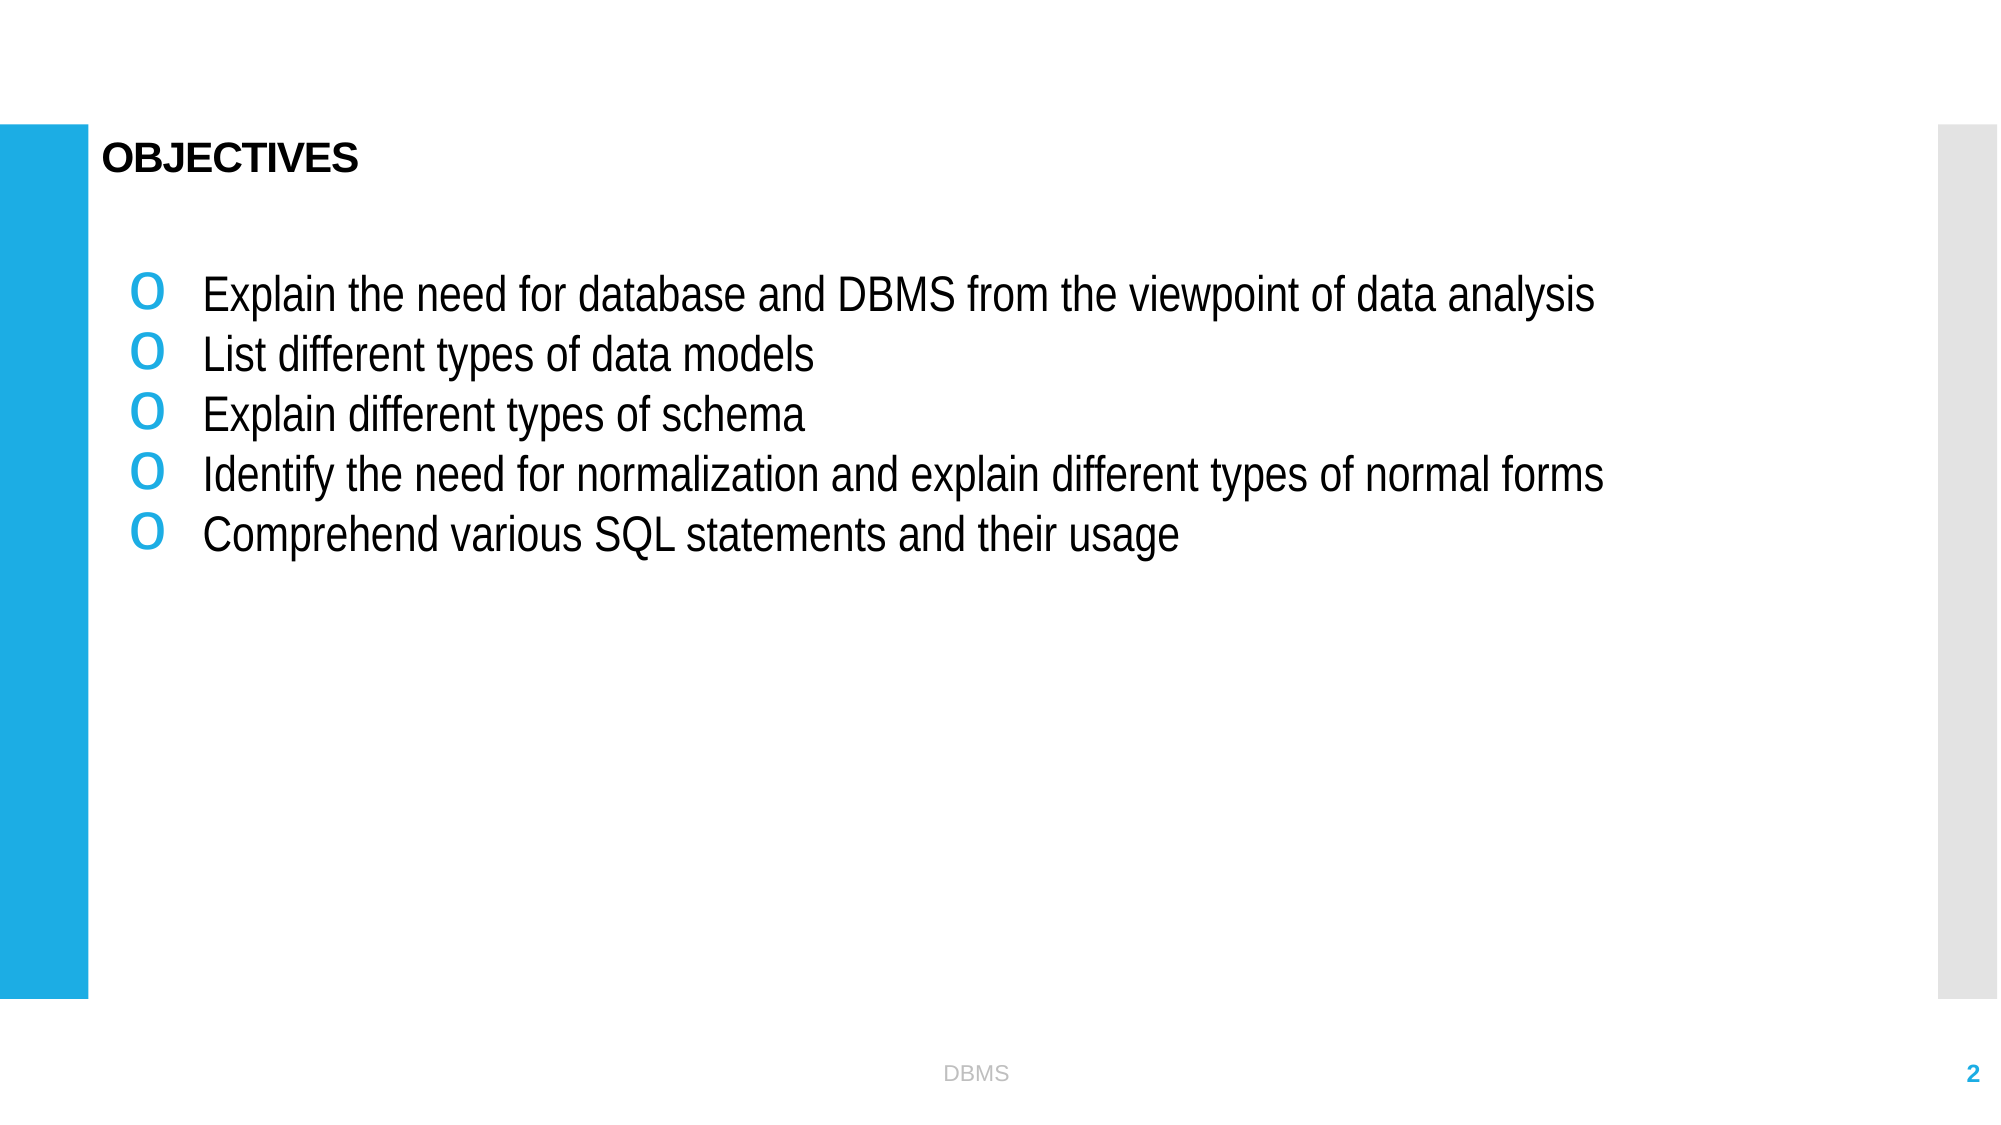

# OBJECTIVES
Explain the need for database and DBMS from the viewpoint of data analysis
List different types of data models
Explain different types of schema
Identify the need for normalization and explain different types of normal forms
Comprehend various SQL statements and their usage

DBMS
2